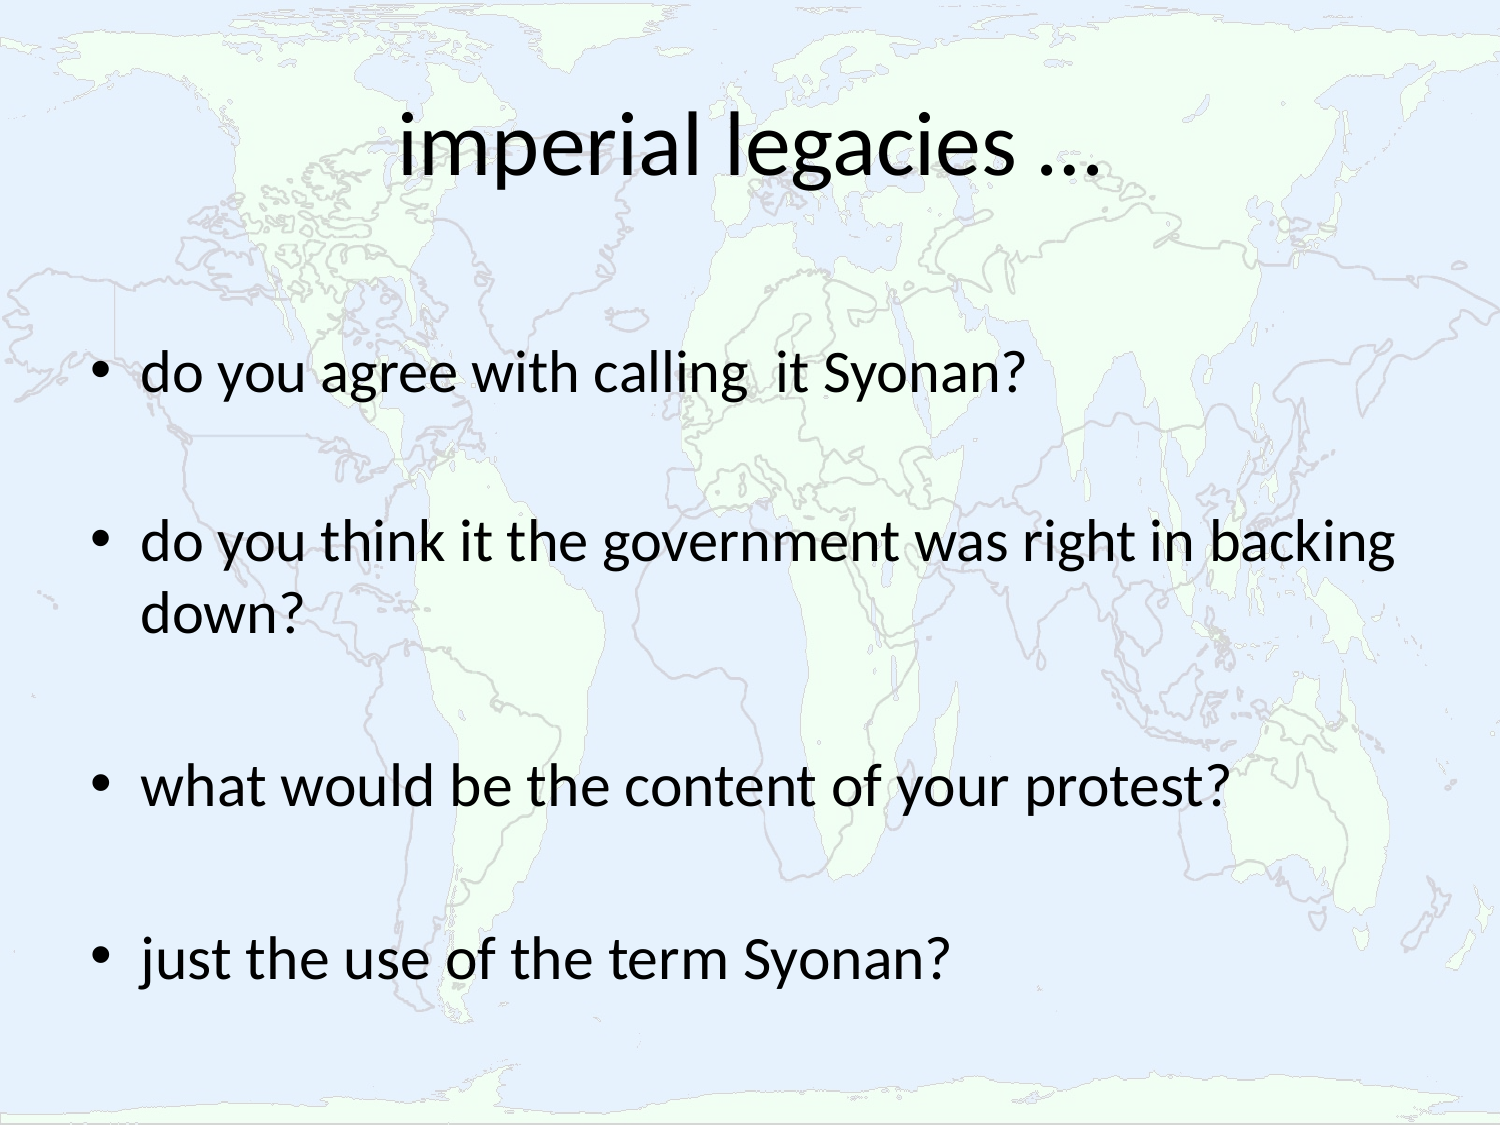

# imperial legacies …

do you agree with calling  it Syonan?

do you think it the government was right in backing down?

what would be the content of your protest?

just the use of the term Syonan?